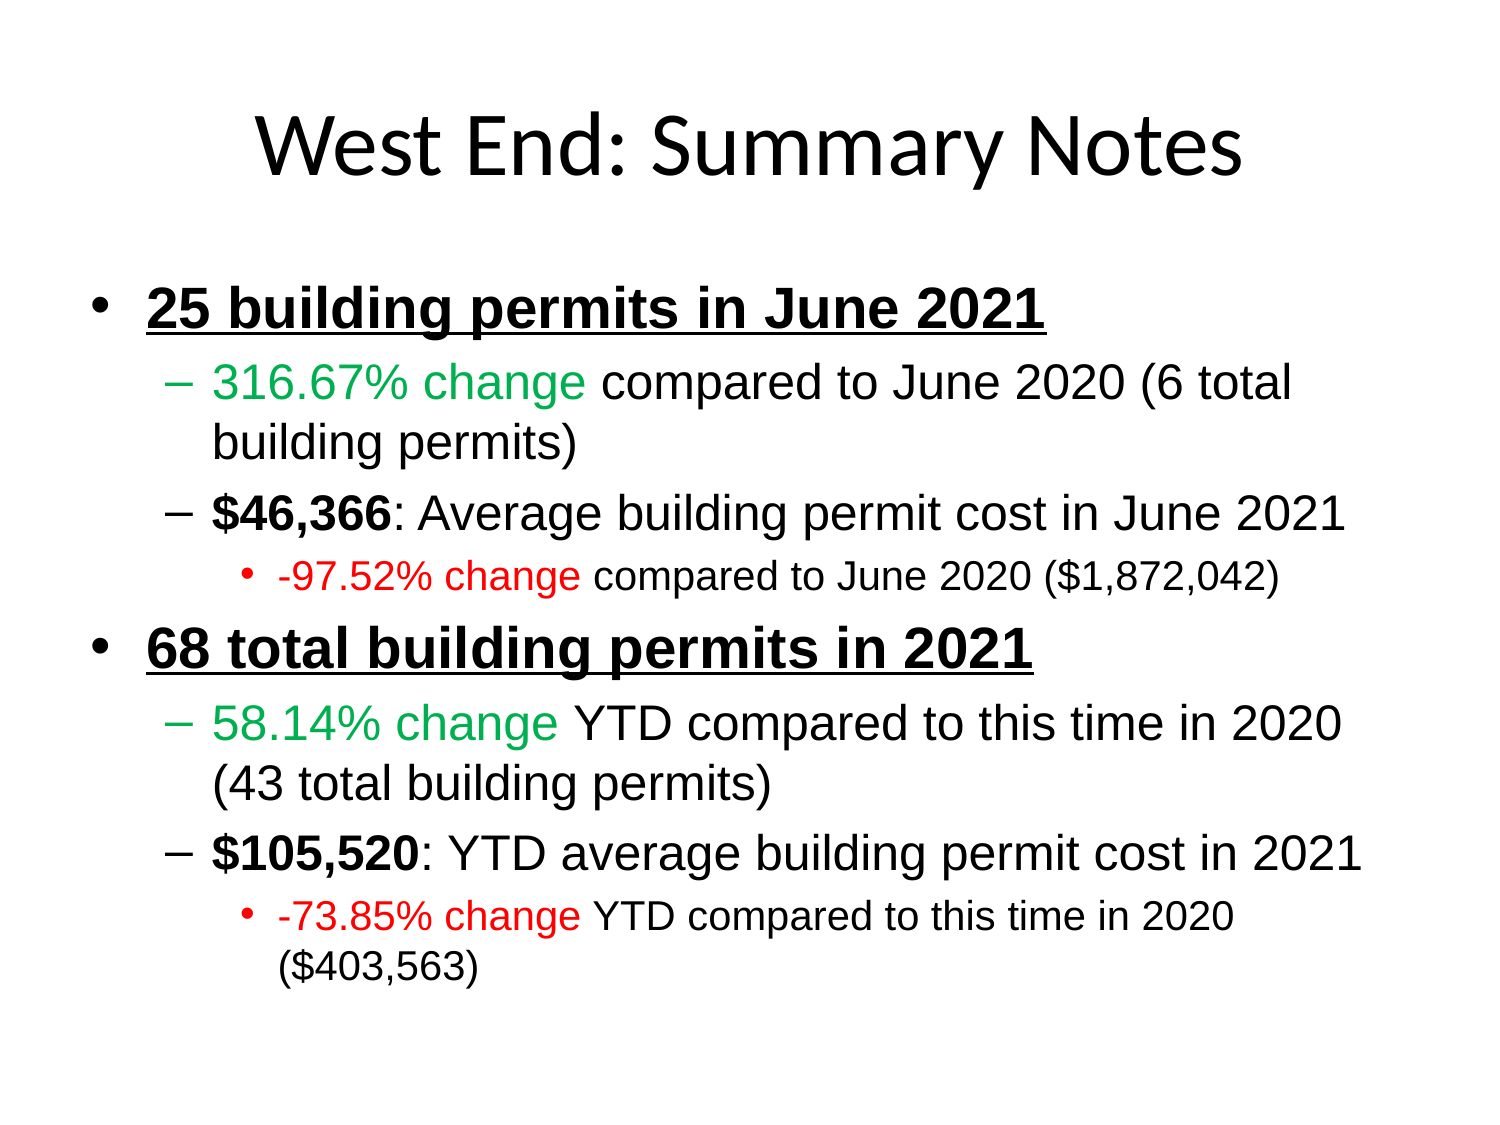

# West End: Summary Notes
25 building permits in June 2021
316.67% change compared to June 2020 (6 total building permits)
$46,366: Average building permit cost in June 2021
-97.52% change compared to June 2020 ($1,872,042)
68 total building permits in 2021
58.14% change YTD compared to this time in 2020 (43 total building permits)
$105,520: YTD average building permit cost in 2021
-73.85% change YTD compared to this time in 2020 ($403,563)